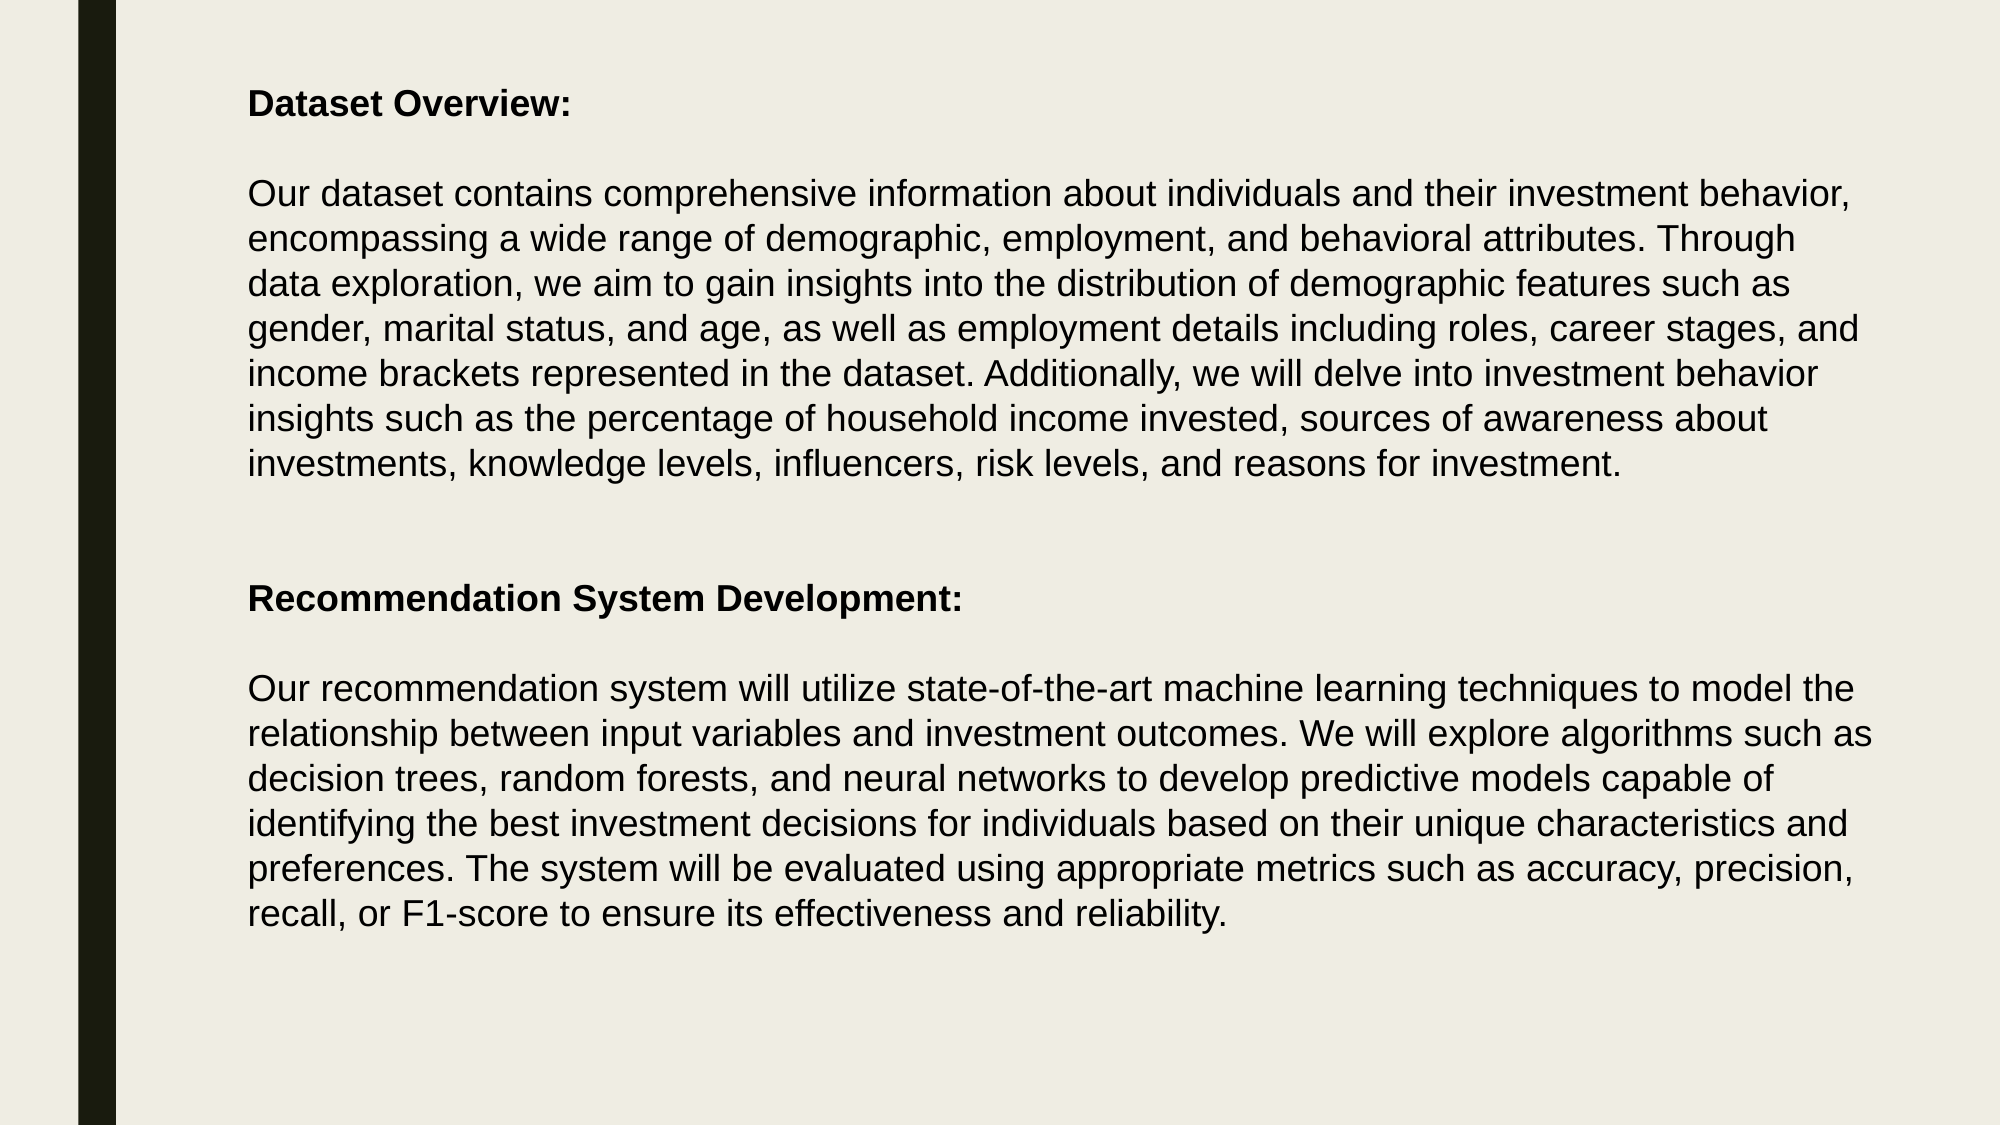

Dataset Overview:

Our dataset contains comprehensive information about individuals and their investment behavior, encompassing a wide range of demographic, employment, and behavioral attributes. Through data exploration, we aim to gain insights into the distribution of demographic features such as gender, marital status, and age, as well as employment details including roles, career stages, and income brackets represented in the dataset. Additionally, we will delve into investment behavior insights such as the percentage of household income invested, sources of awareness about investments, knowledge levels, influencers, risk levels, and reasons for investment.

Recommendation System Development:

Our recommendation system will utilize state-of-the-art machine learning techniques to model the relationship between input variables and investment outcomes. We will explore algorithms such as decision trees, random forests, and neural networks to develop predictive models capable of identifying the best investment decisions for individuals based on their unique characteristics and preferences. The system will be evaluated using appropriate metrics such as accuracy, precision, recall, or F1-score to ensure its effectiveness and reliability.